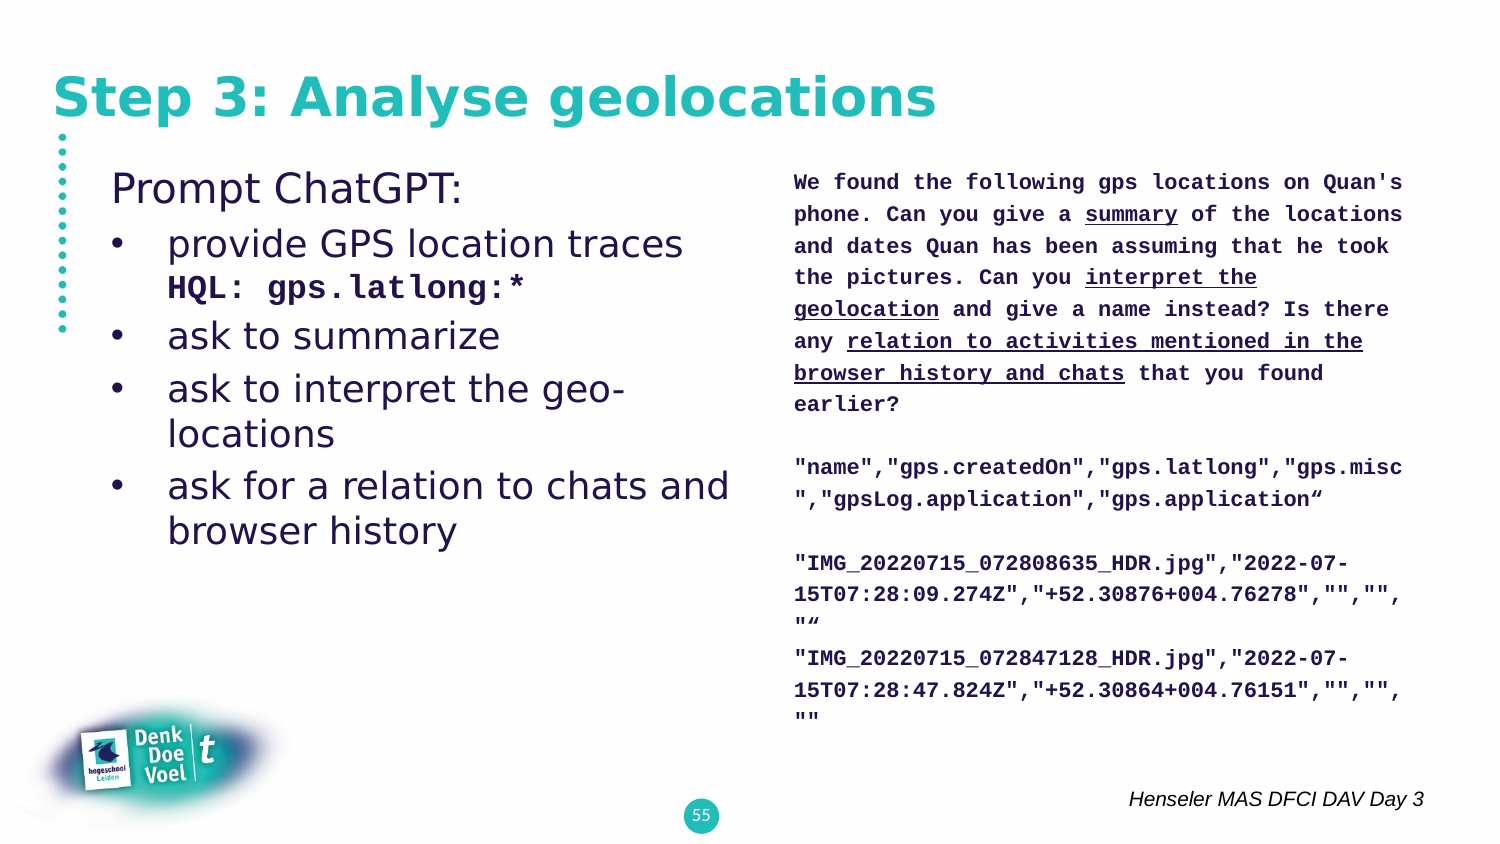

# Step 3: Analyse geolocations
Prompt ChatGPT:
provide GPS location traces
HQL: gps.latlong:*
ask to summarize
ask to interpret the geo-locations
ask for a relation to chats and browser history

We found the following gps locations on Quan's phone. Can you give a summary of the locations and dates Quan has been assuming that he took the pictures. Can you interpret the geolocation and give a name instead? Is there any relation to activities mentioned in the browser history and chats that you found earlier?
"name","gps.createdOn","gps.latlong","gps.misc","gpsLog.application","gps.application“
"IMG_20220715_072808635_HDR.jpg","2022-07-15T07:28:09.274Z","+52.30876+004.76278","","","“
"IMG_20220715_072847128_HDR.jpg","2022-07-15T07:28:47.824Z","+52.30864+004.76151","","",""